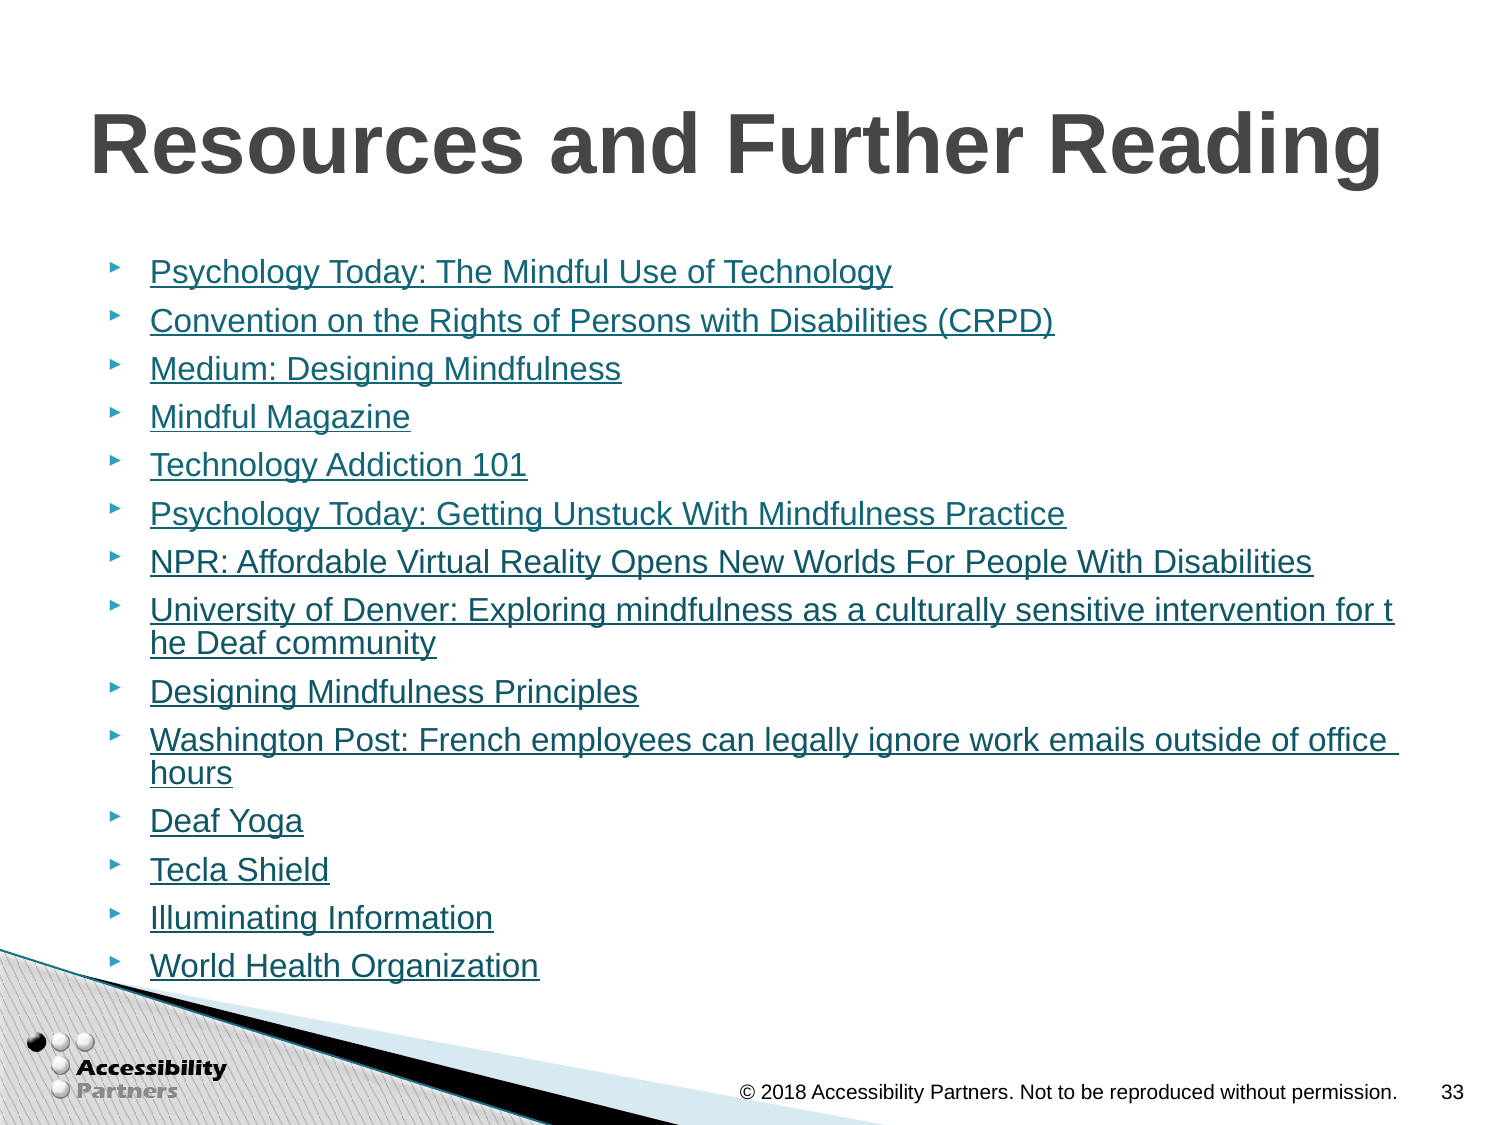

# Resources and Further Reading
Psychology Today: The Mindful Use of Technology
Convention on the Rights of Persons with Disabilities (CRPD)
Medium: Designing Mindfulness
Mindful Magazine
Technology Addiction 101
Psychology Today: Getting Unstuck With Mindfulness Practice
NPR: Affordable Virtual Reality Opens New Worlds For People With Disabilities
University of Denver: Exploring mindfulness as a culturally sensitive intervention for the Deaf community
Designing Mindfulness Principles
Washington Post: French employees can legally ignore work emails outside of office hours
Deaf Yoga
Tecla Shield
Illuminating Information
World Health Organization

© 2018 Accessibility Partners. Not to be reproduced without permission.
33